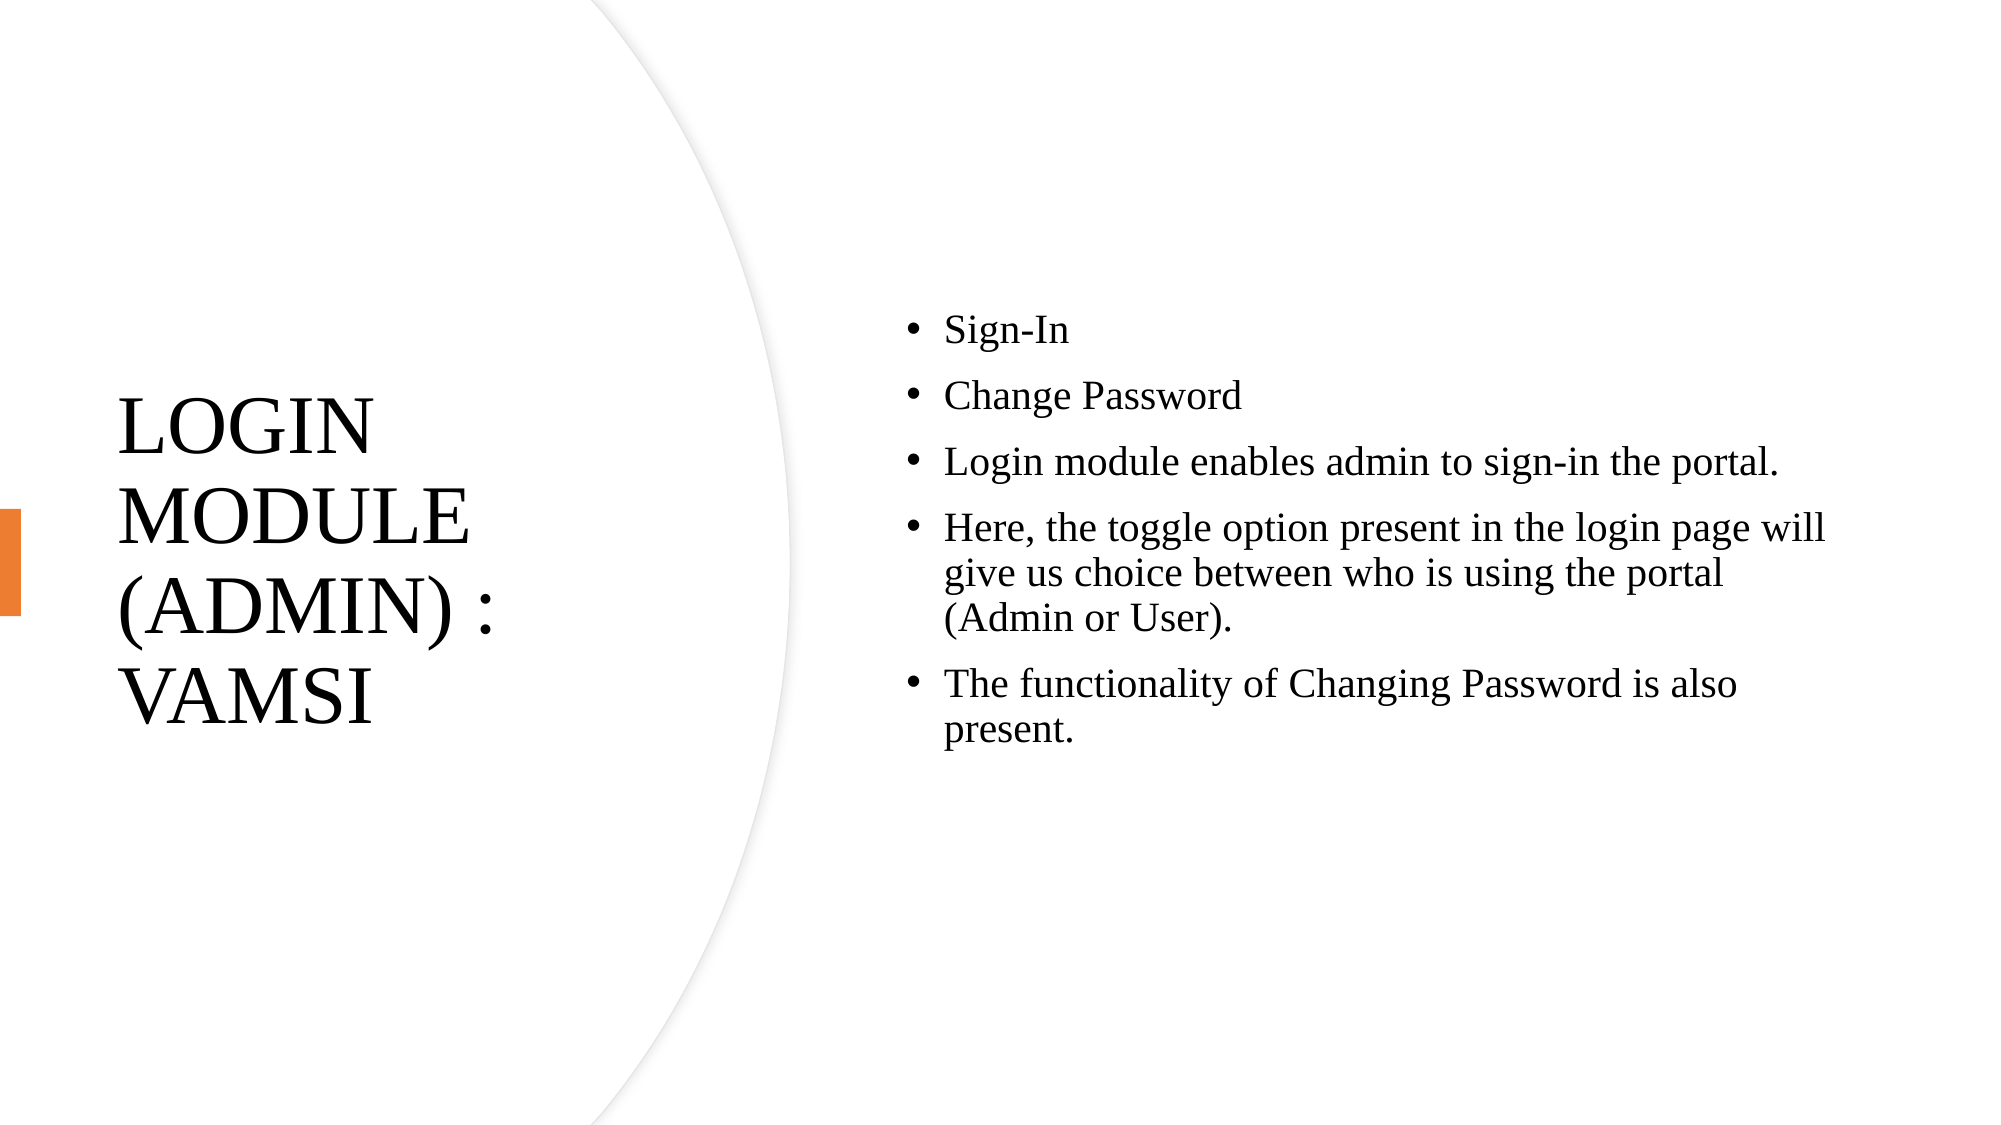

Sign-In
Change Password
Login module enables admin to sign-in the portal.
Here, the toggle option present in the login page will give us choice between who is using the portal (Admin or User).
The functionality of Changing Password is also present.

# LOGIN MODULE (ADMIN) : VAMSI